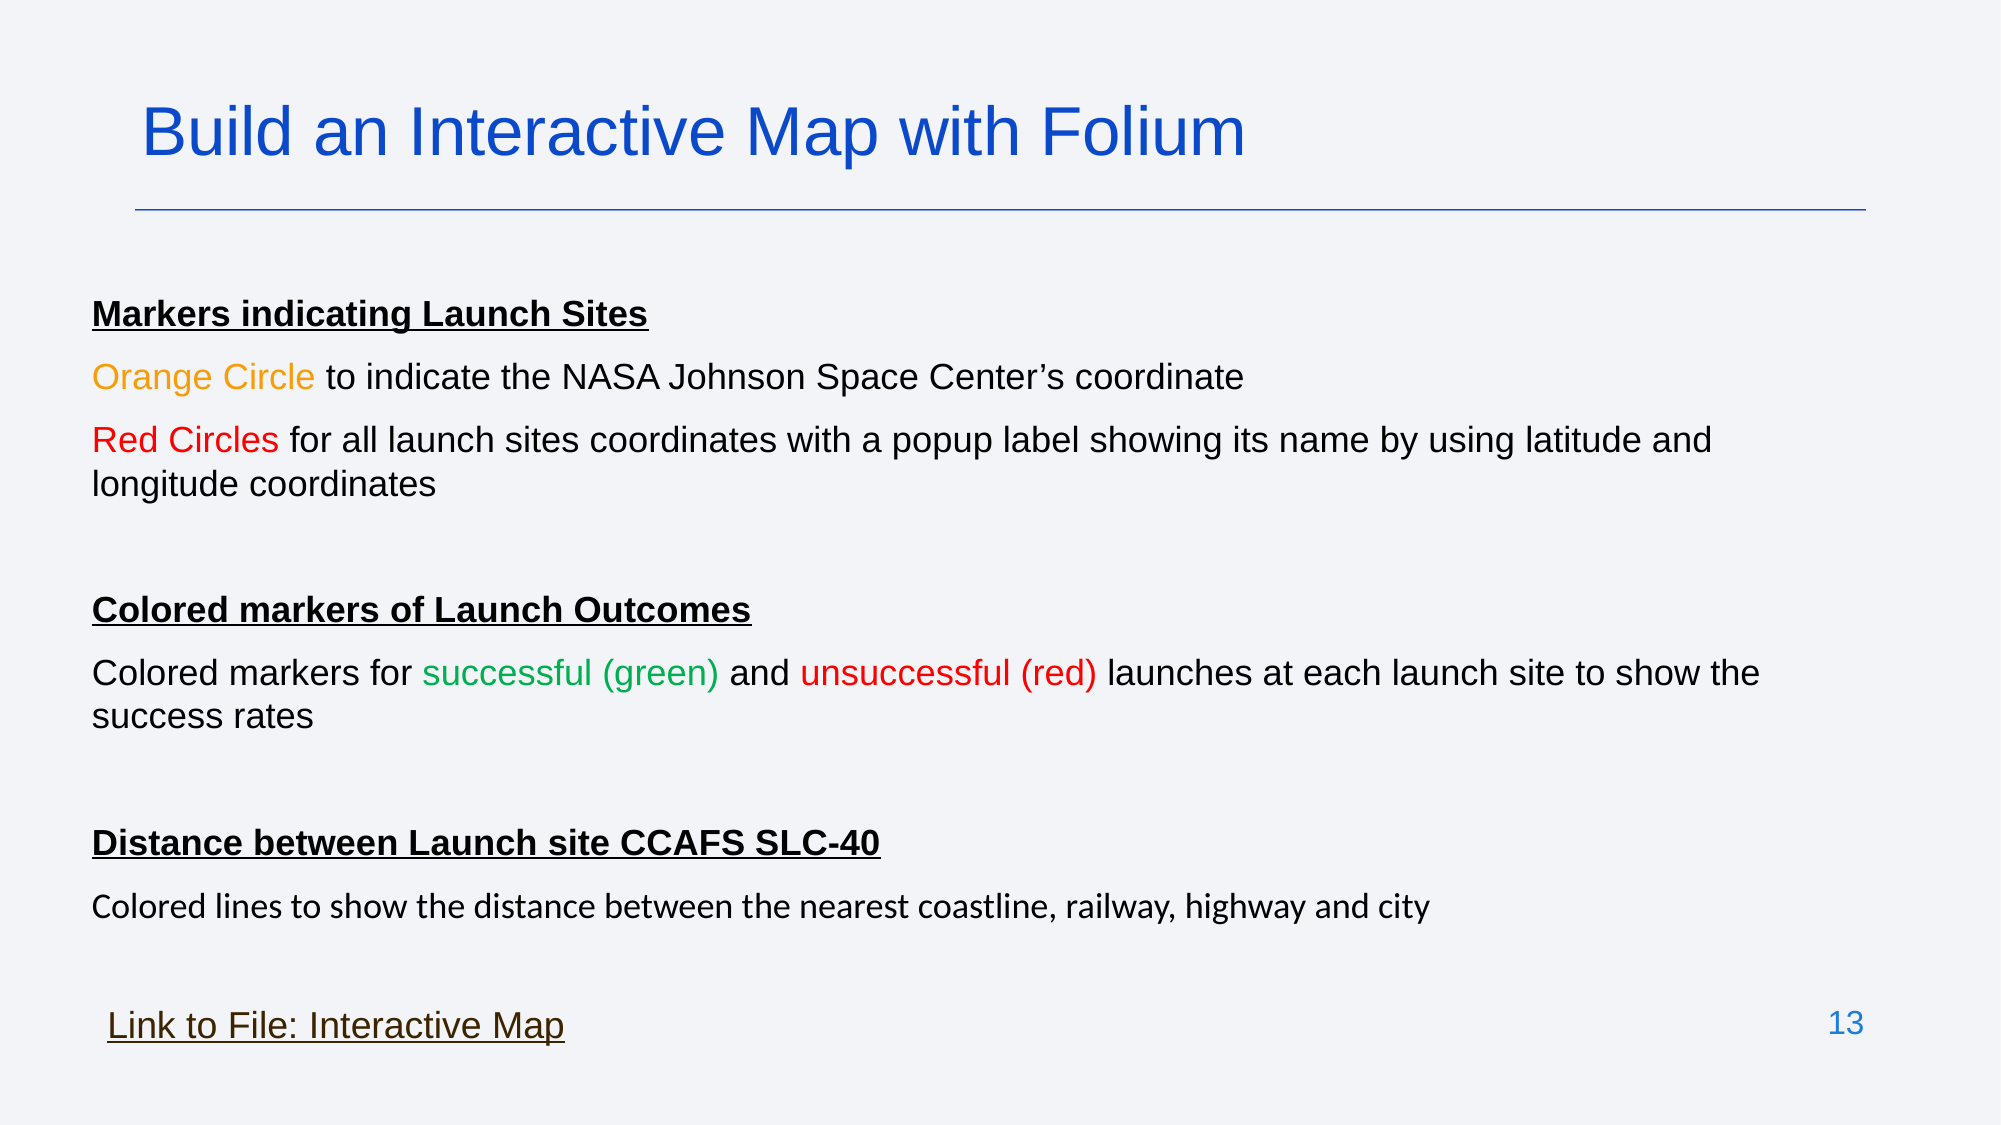

Build an Interactive Map with Folium

Markers indicating Launch Sites
Orange Circle to indicate the NASA Johnson Space Center’s coordinate
Red Circles for all launch sites coordinates with a popup label showing its name by using latitude and longitude coordinates

Colored markers of Launch Outcomes
Colored markers for successful (green) and unsuccessful (red) launches at each launch site to show the success rates

Distance between Launch site CCAFS SLC-40
Colored lines to show the distance between the nearest coastline, railway, highway and city

13
Link to File: Interactive Map